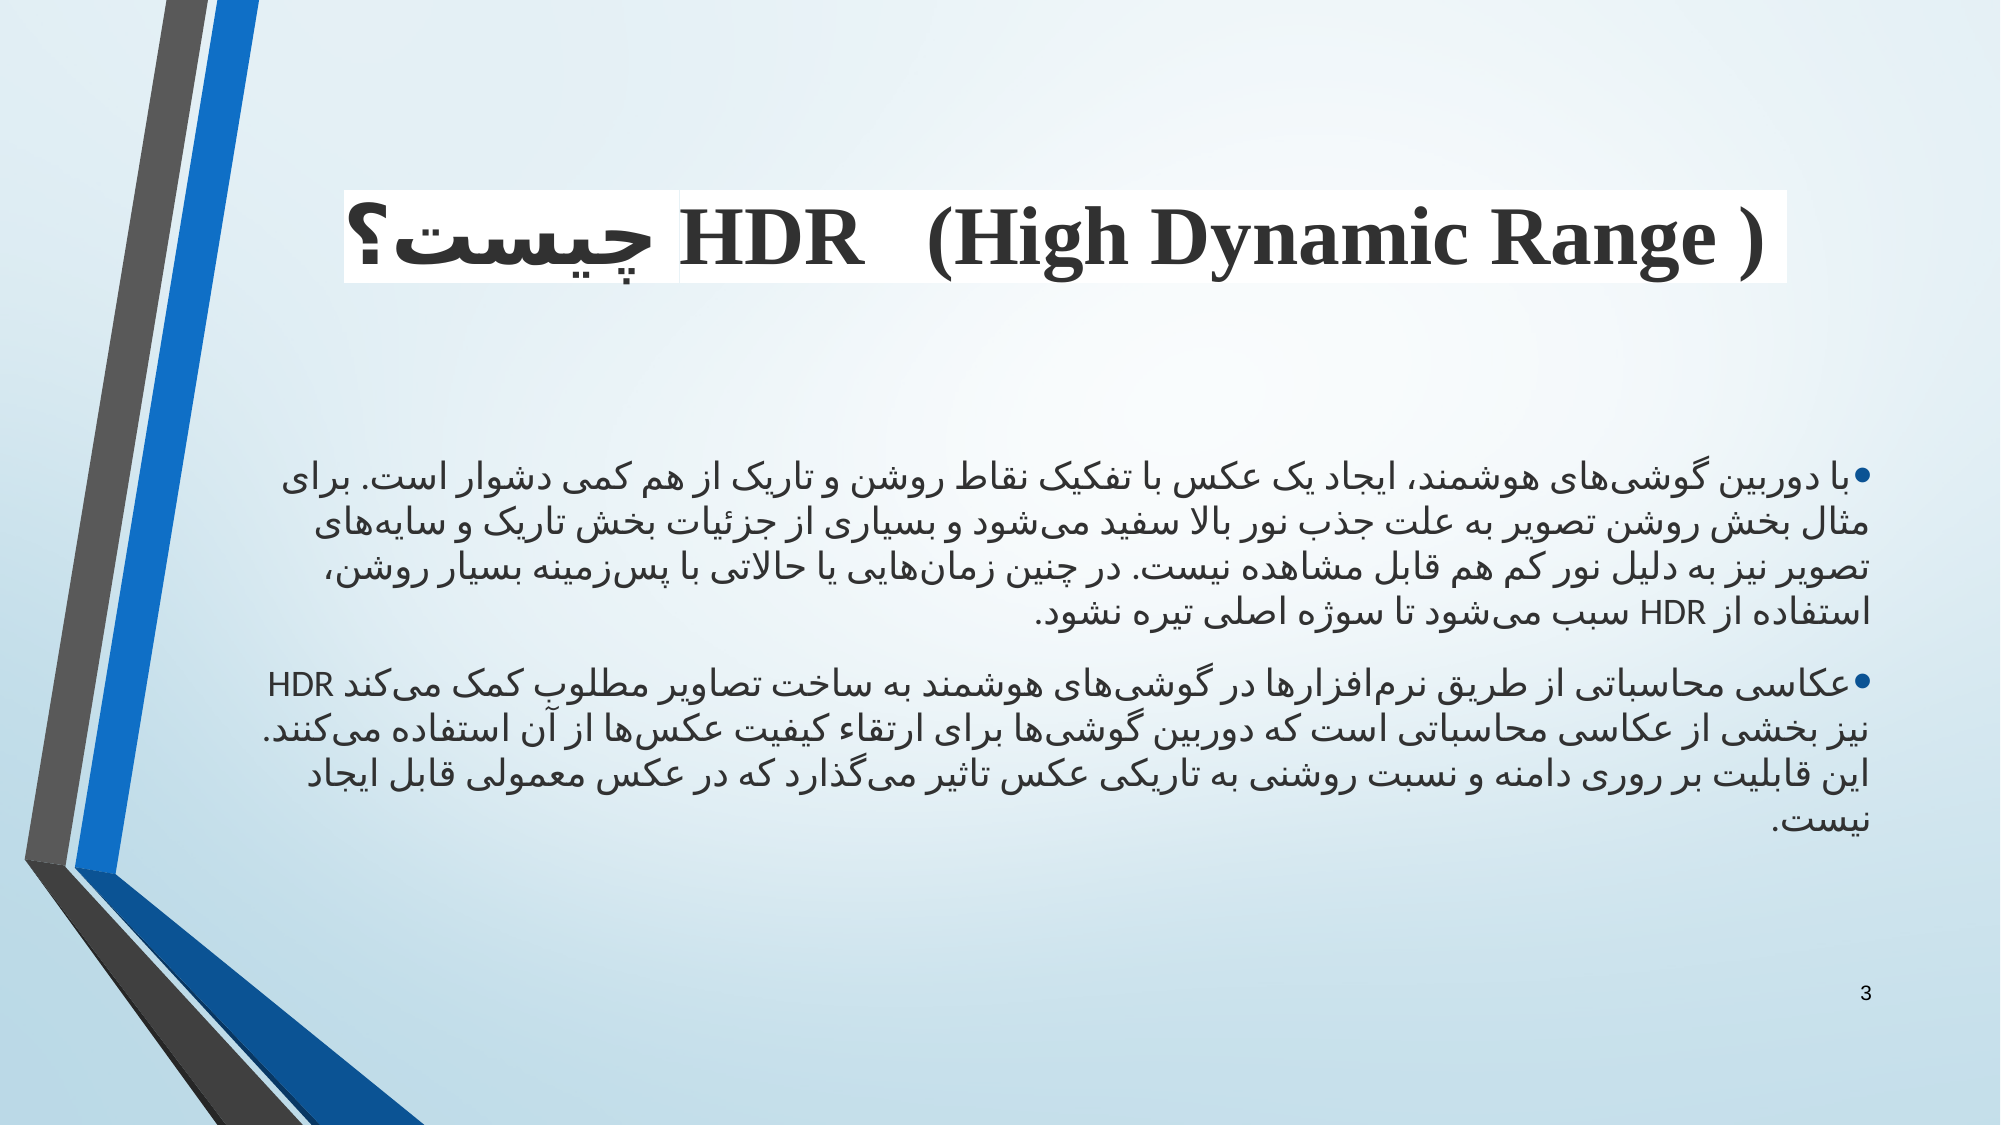

# HDR   (High Dynamic Range ) چیست؟
با دوربین گوشی‌های هوشمند، ایجاد یک عکس با تفکیک نقاط روشن و تاریک از هم کمی دشوار است. برای مثال بخش روشن تصویر به علت جذب نور بالا سفید می‌شود و بسیاری از جزئیات بخش تاریک و سایه‌های تصویر نیز به ‌دلیل نور کم هم قابل مشاهده نیست. در چنین زمان‌هایی یا حالاتی با پس‌زمینه بسیار روشن، استفاده از HDR سبب می‌شود تا سوژه اصلی تیره نشود.
عکاسی محاسباتی از طریق نرم‌افزار‌ها در گوشی‌های هوشمند به ساخت تصاویر مطلوب کمک می‌کند HDR نیز بخشی از عکاسی محاسباتی است که دوربین گوشی‌ها برای ارتقاء کیفیت عکس‌ها از آن استفاده می‌کنند. این قابلیت بر روری دامنه و نسبت روشنی به تاریکی عکس تاثیر می‌گذارد که در عکس معمولی قابل ایجاد نیست.

3